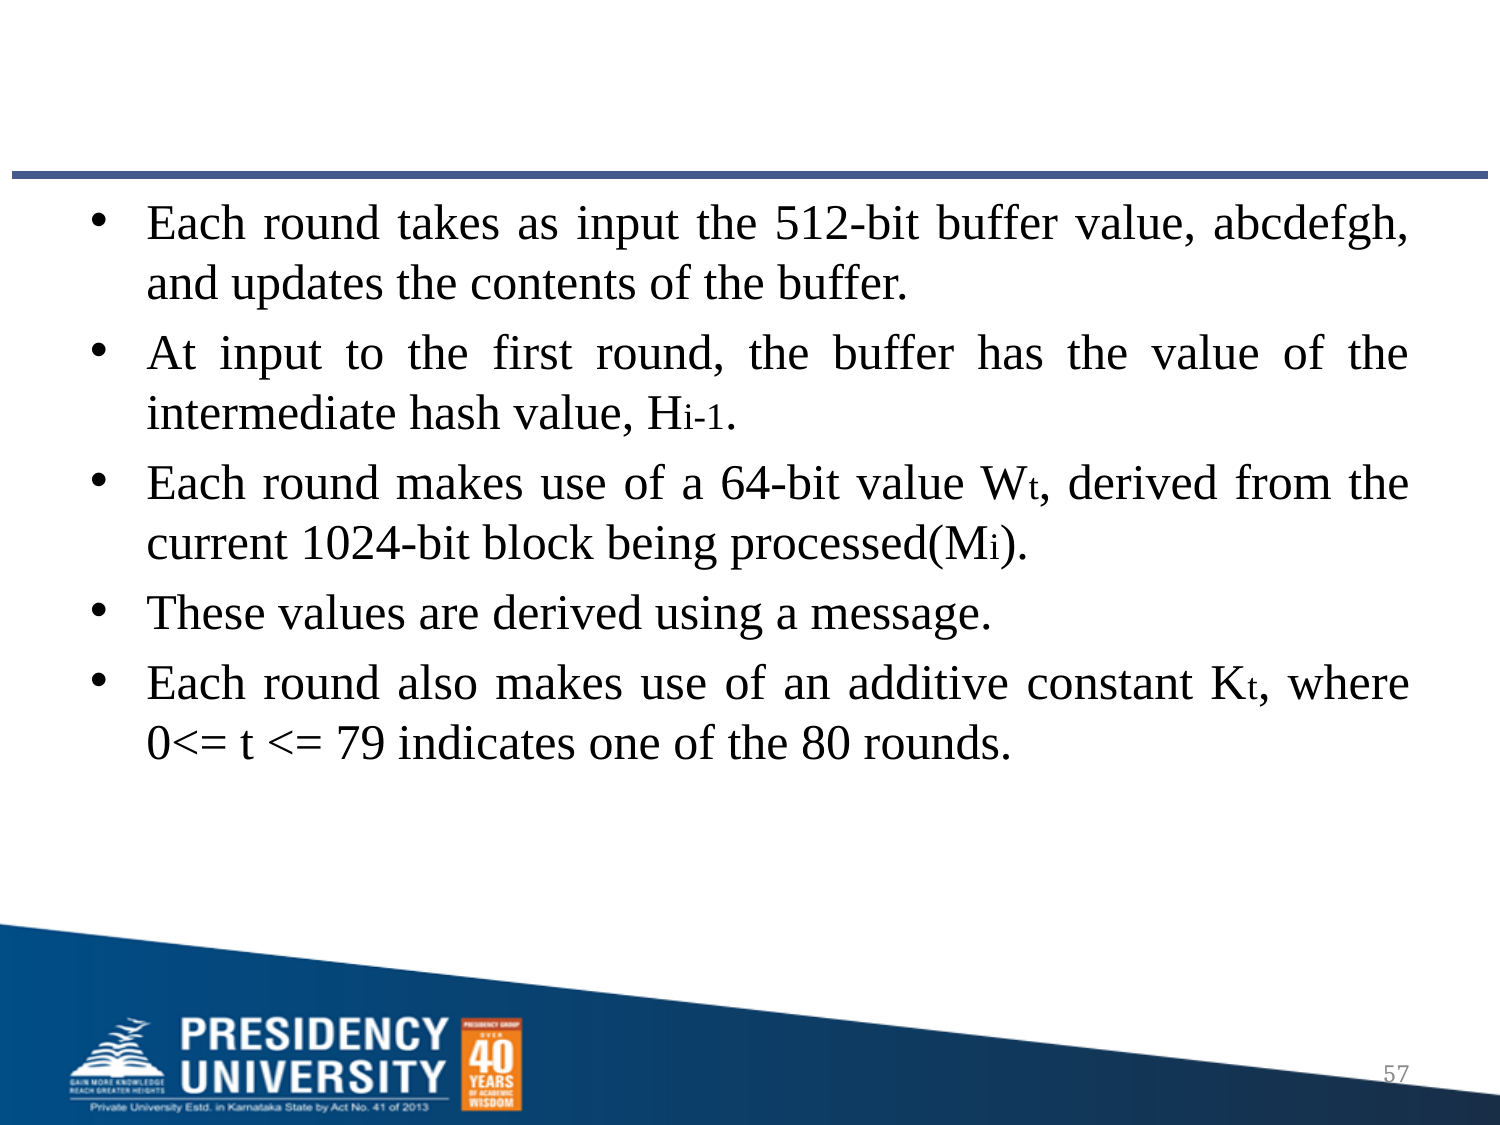

#
Each round takes as input the 512-bit buffer value, abcdefgh, and updates the contents of the buffer.
At input to the first round, the buffer has the value of the intermediate hash value, Hi-1.
Each round makes use of a 64-bit value Wt, derived from the current 1024-bit block being processed(Mi).
These values are derived using a message.
Each round also makes use of an additive constant Kt, where 0<= t <= 79 indicates one of the 80 rounds.
57